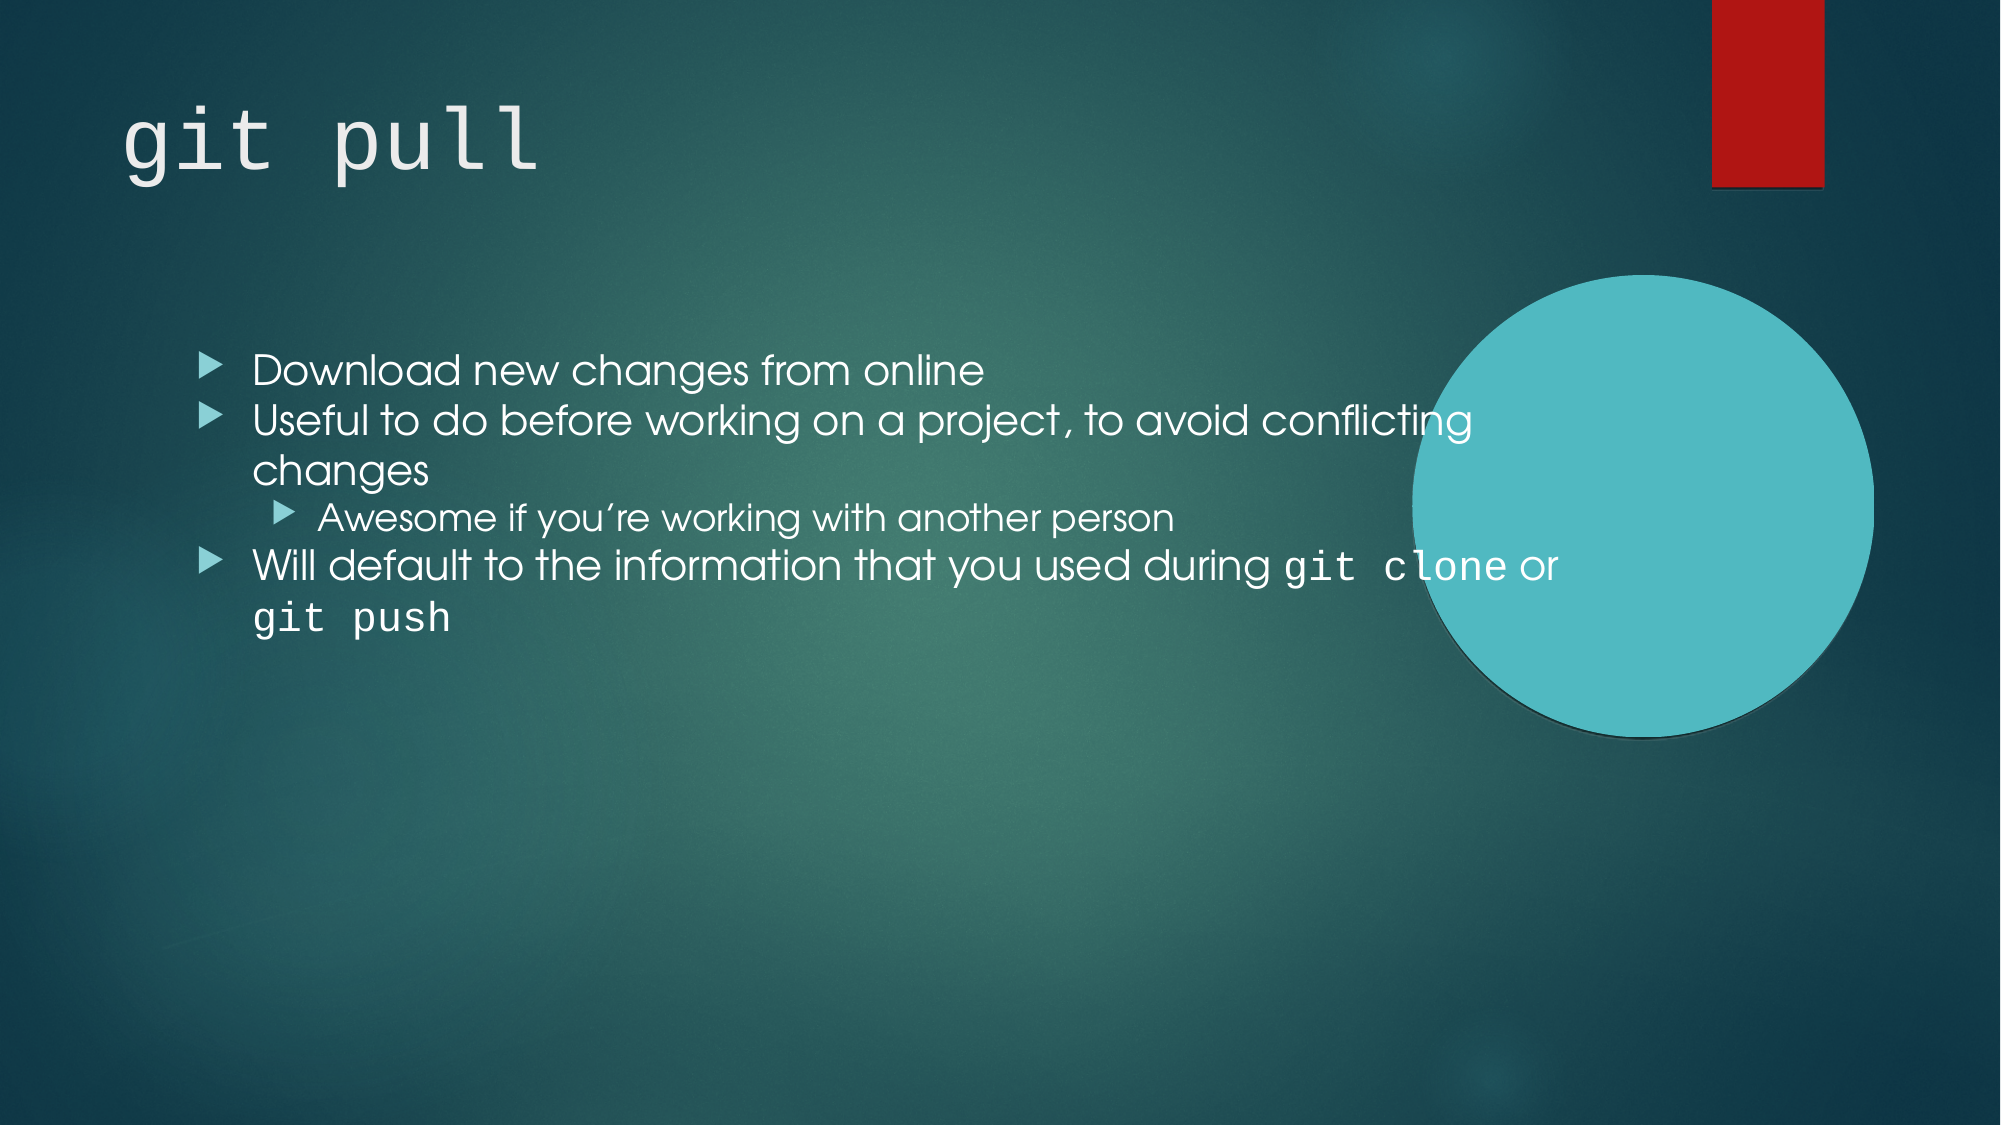

git pull
Download new changes from online
Useful to do before working on a project, to avoid conflicting changes
Awesome if you’re working with another person
Will default to the information that you used during git clone or git push